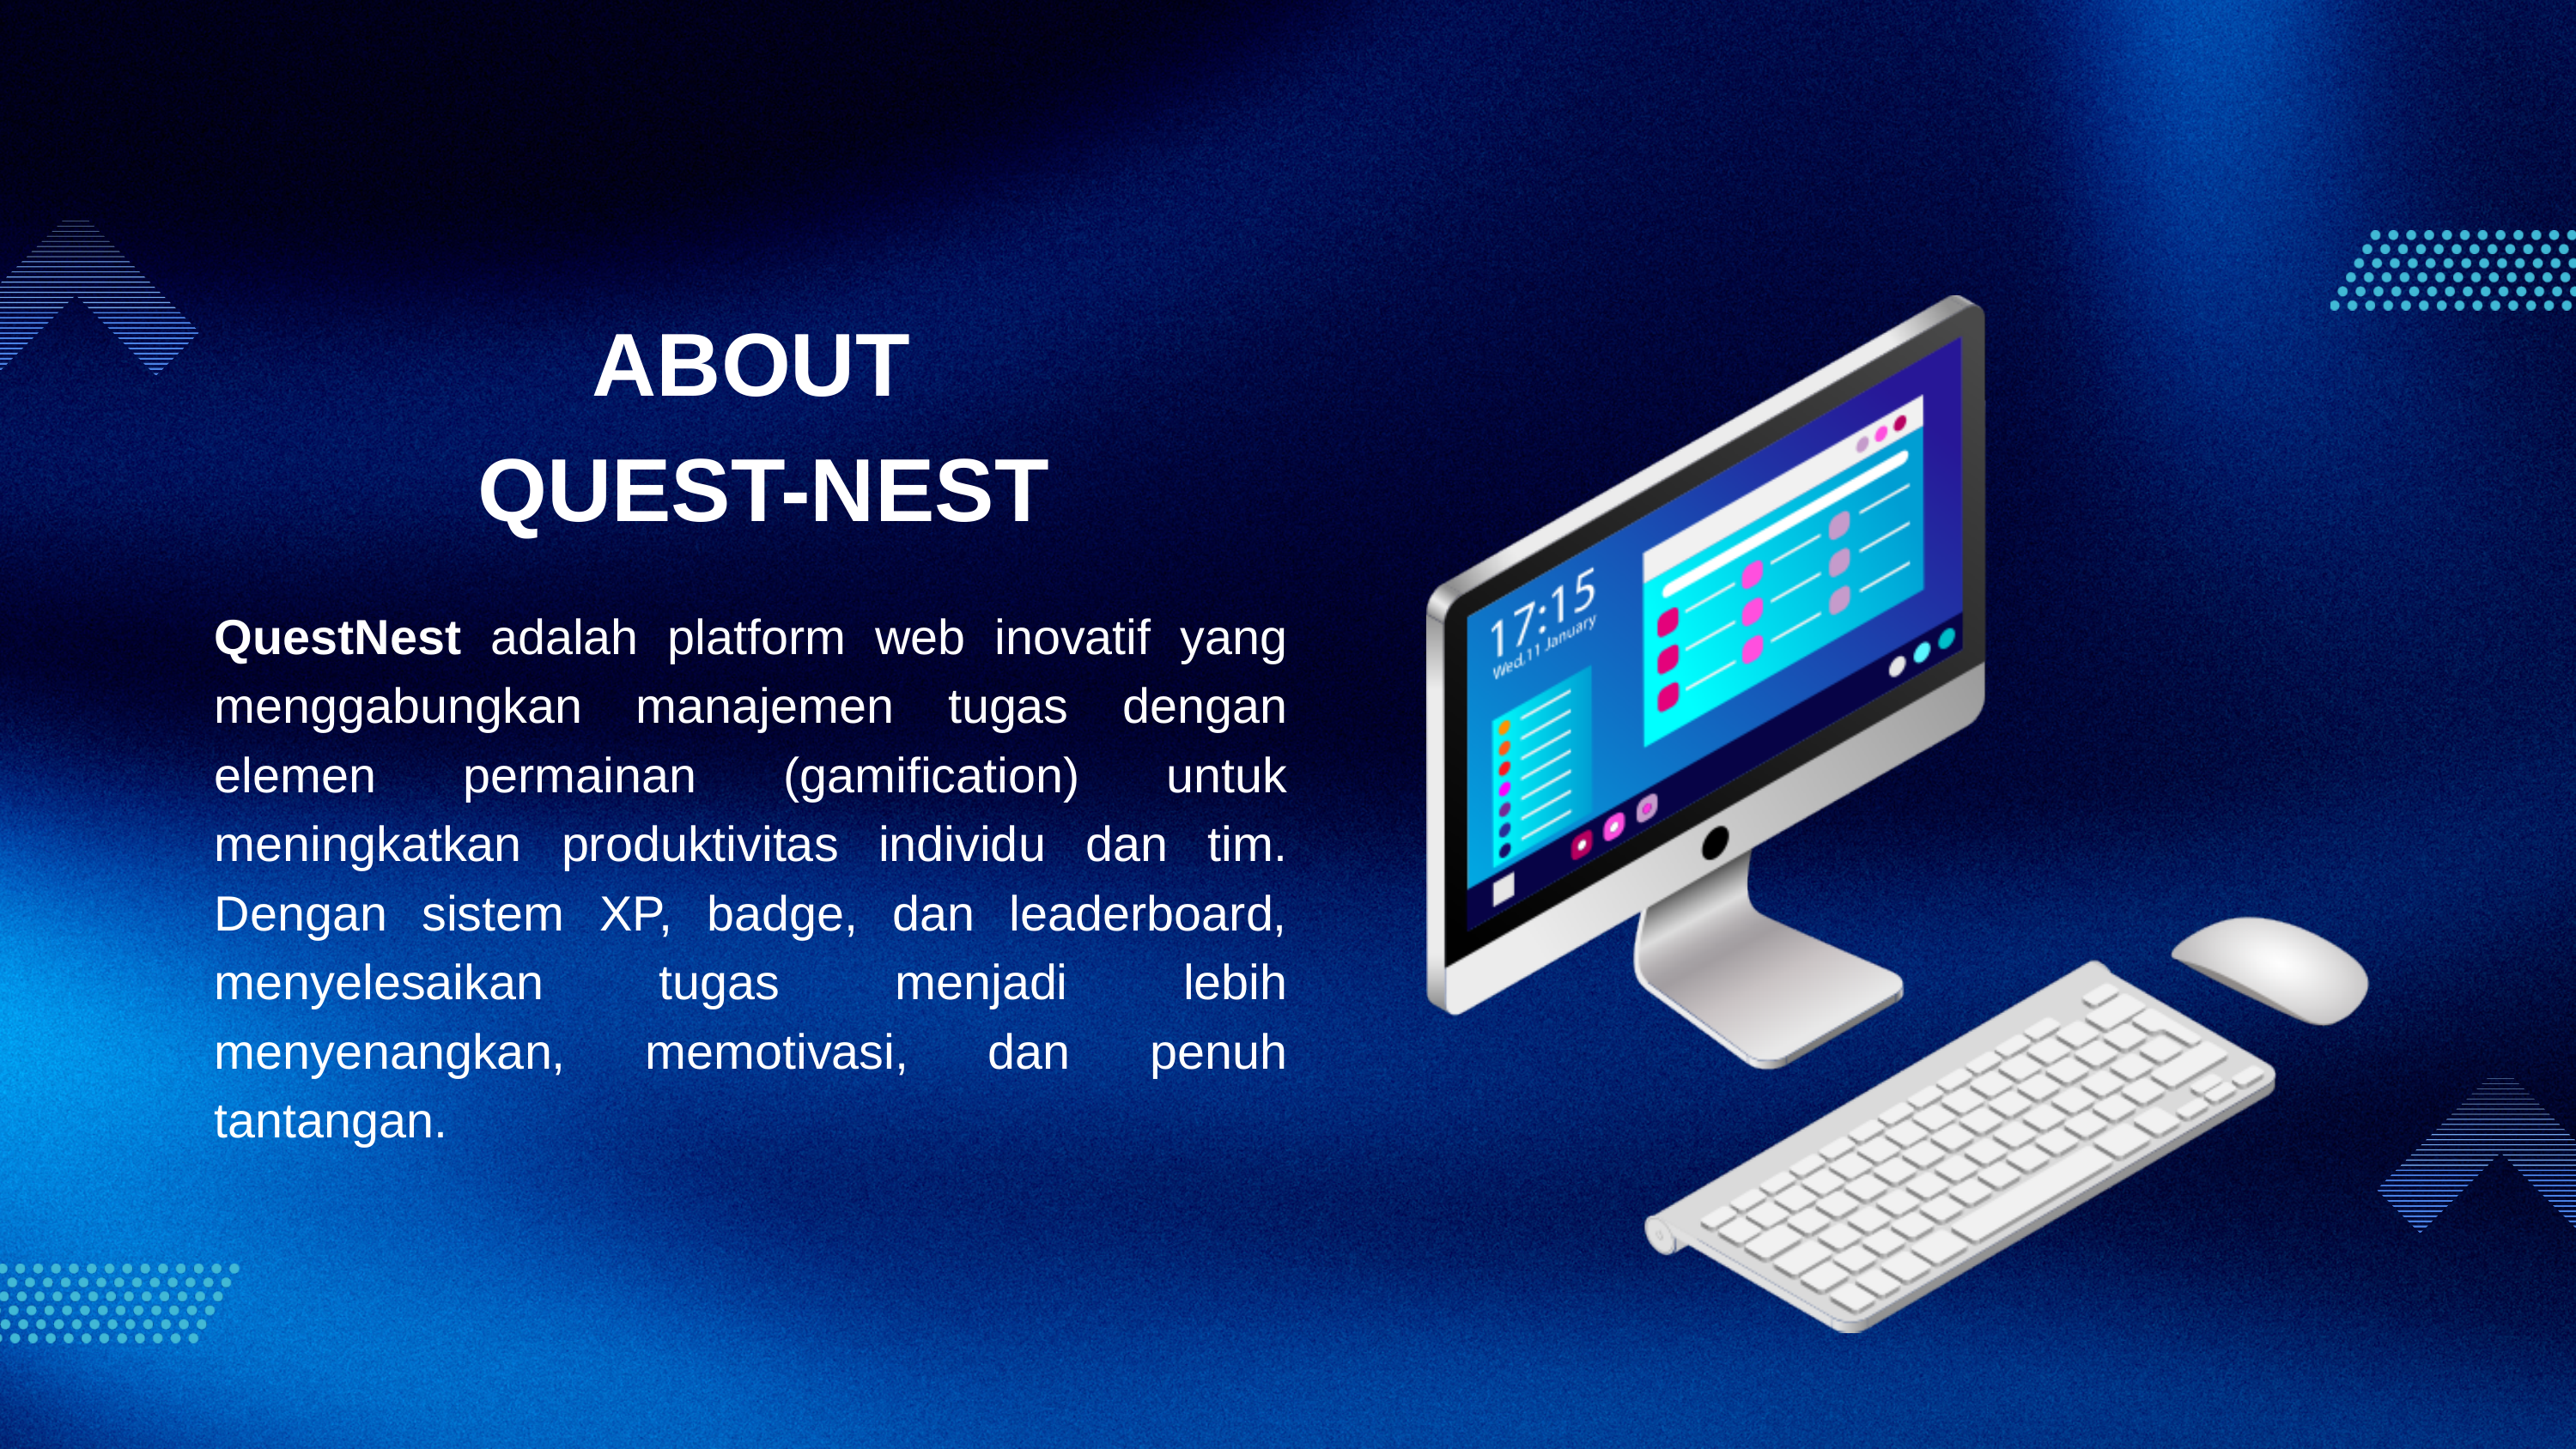

ABOUT
 QUEST-NEST

QuestNest adalah platform web inovatif yang menggabungkan manajemen tugas dengan elemen permainan (gamification) untuk meningkatkan produktivitas individu dan tim. Dengan sistem XP, badge, dan leaderboard, menyelesaikan tugas menjadi lebih menyenangkan, memotivasi, dan penuh tantangan.